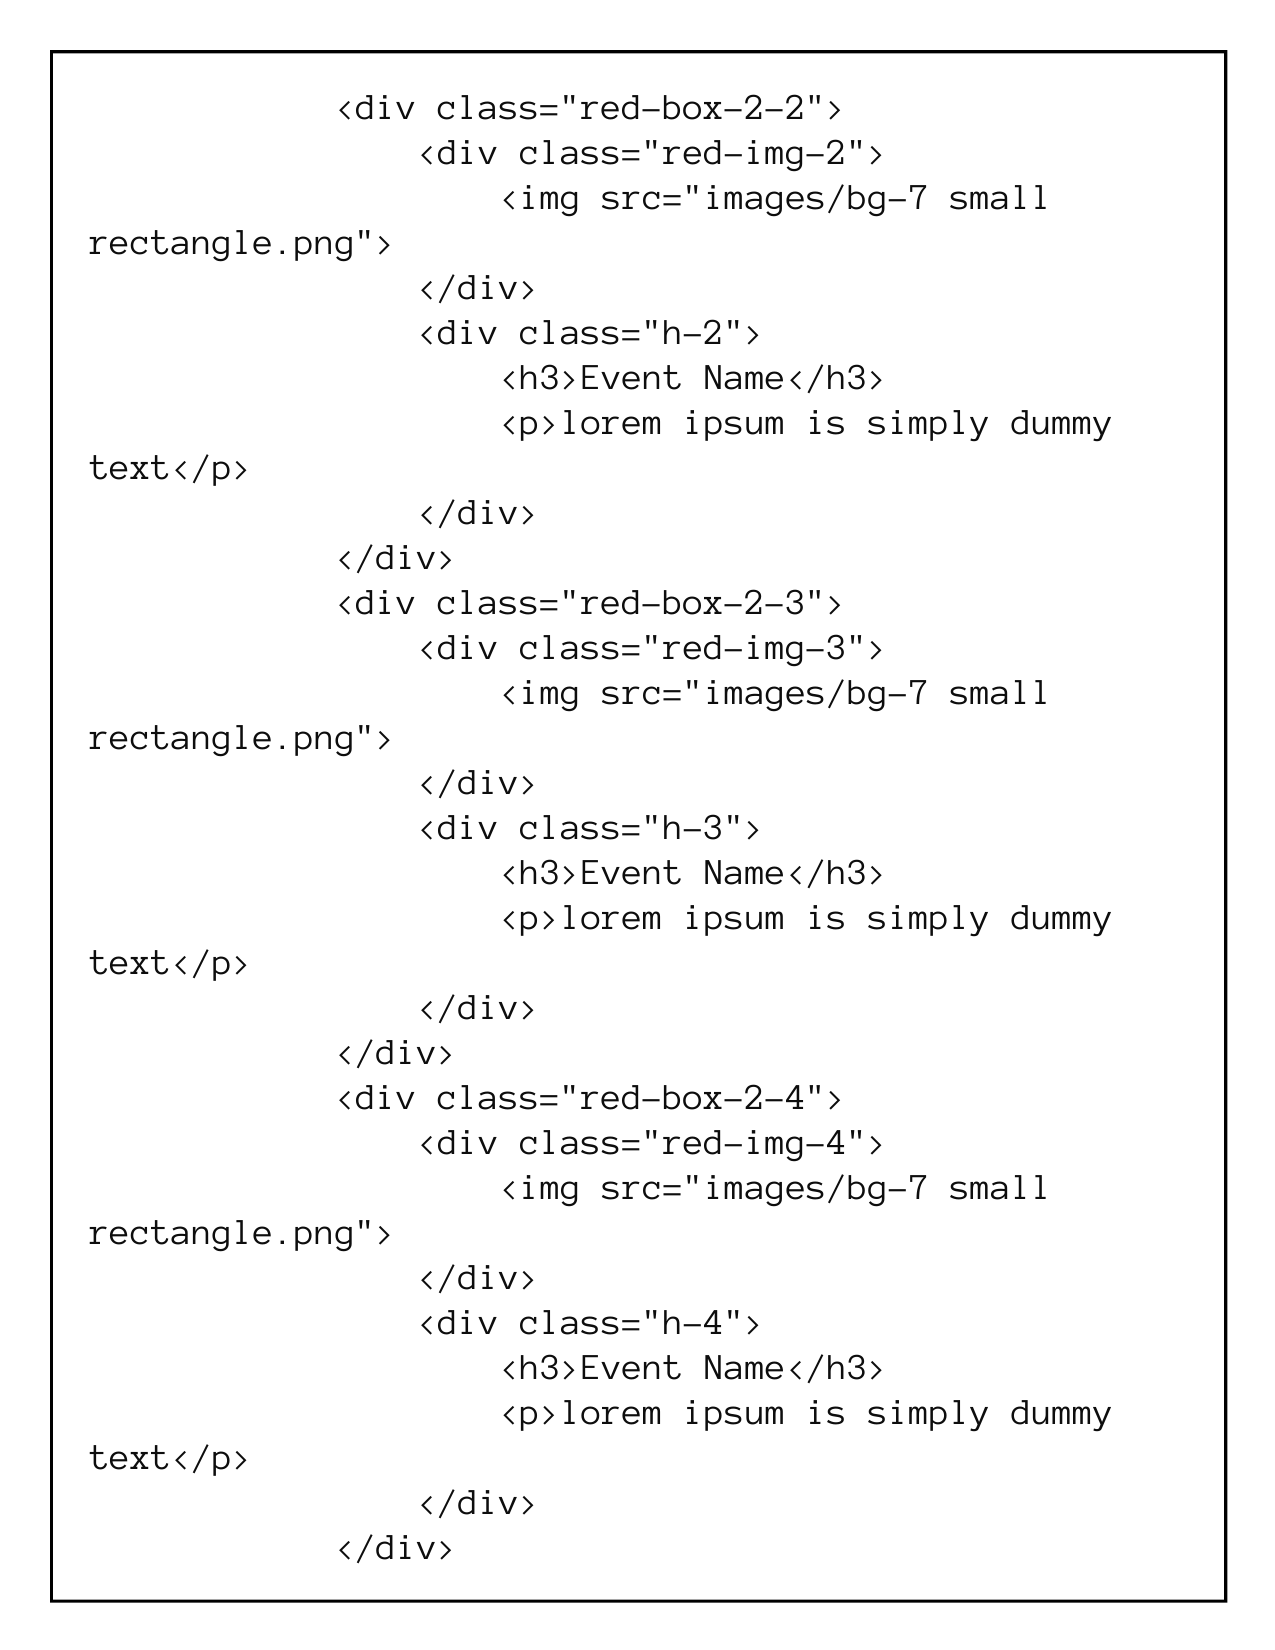

<div class="red-box-2-2">
                <div class="red-img-2">
                    <img src="images/bg-7 small rectangle.png">
                </div>
                <div class="h-2">
                    <h3>Event Name</h3>
                    <p>lorem ipsum is simply dummy text</p>
                </div>
            </div>
            <div class="red-box-2-3">
                <div class="red-img-3">
                    <img src="images/bg-7 small rectangle.png">
                </div>
                <div class="h-3">
                    <h3>Event Name</h3>
                    <p>lorem ipsum is simply dummy text</p>
                </div>
            </div>
            <div class="red-box-2-4">
                <div class="red-img-4">
                    <img src="images/bg-7 small rectangle.png">
                </div>
                <div class="h-4">
                    <h3>Event Name</h3>
                    <p>lorem ipsum is simply dummy text</p>
                </div>
            </div>